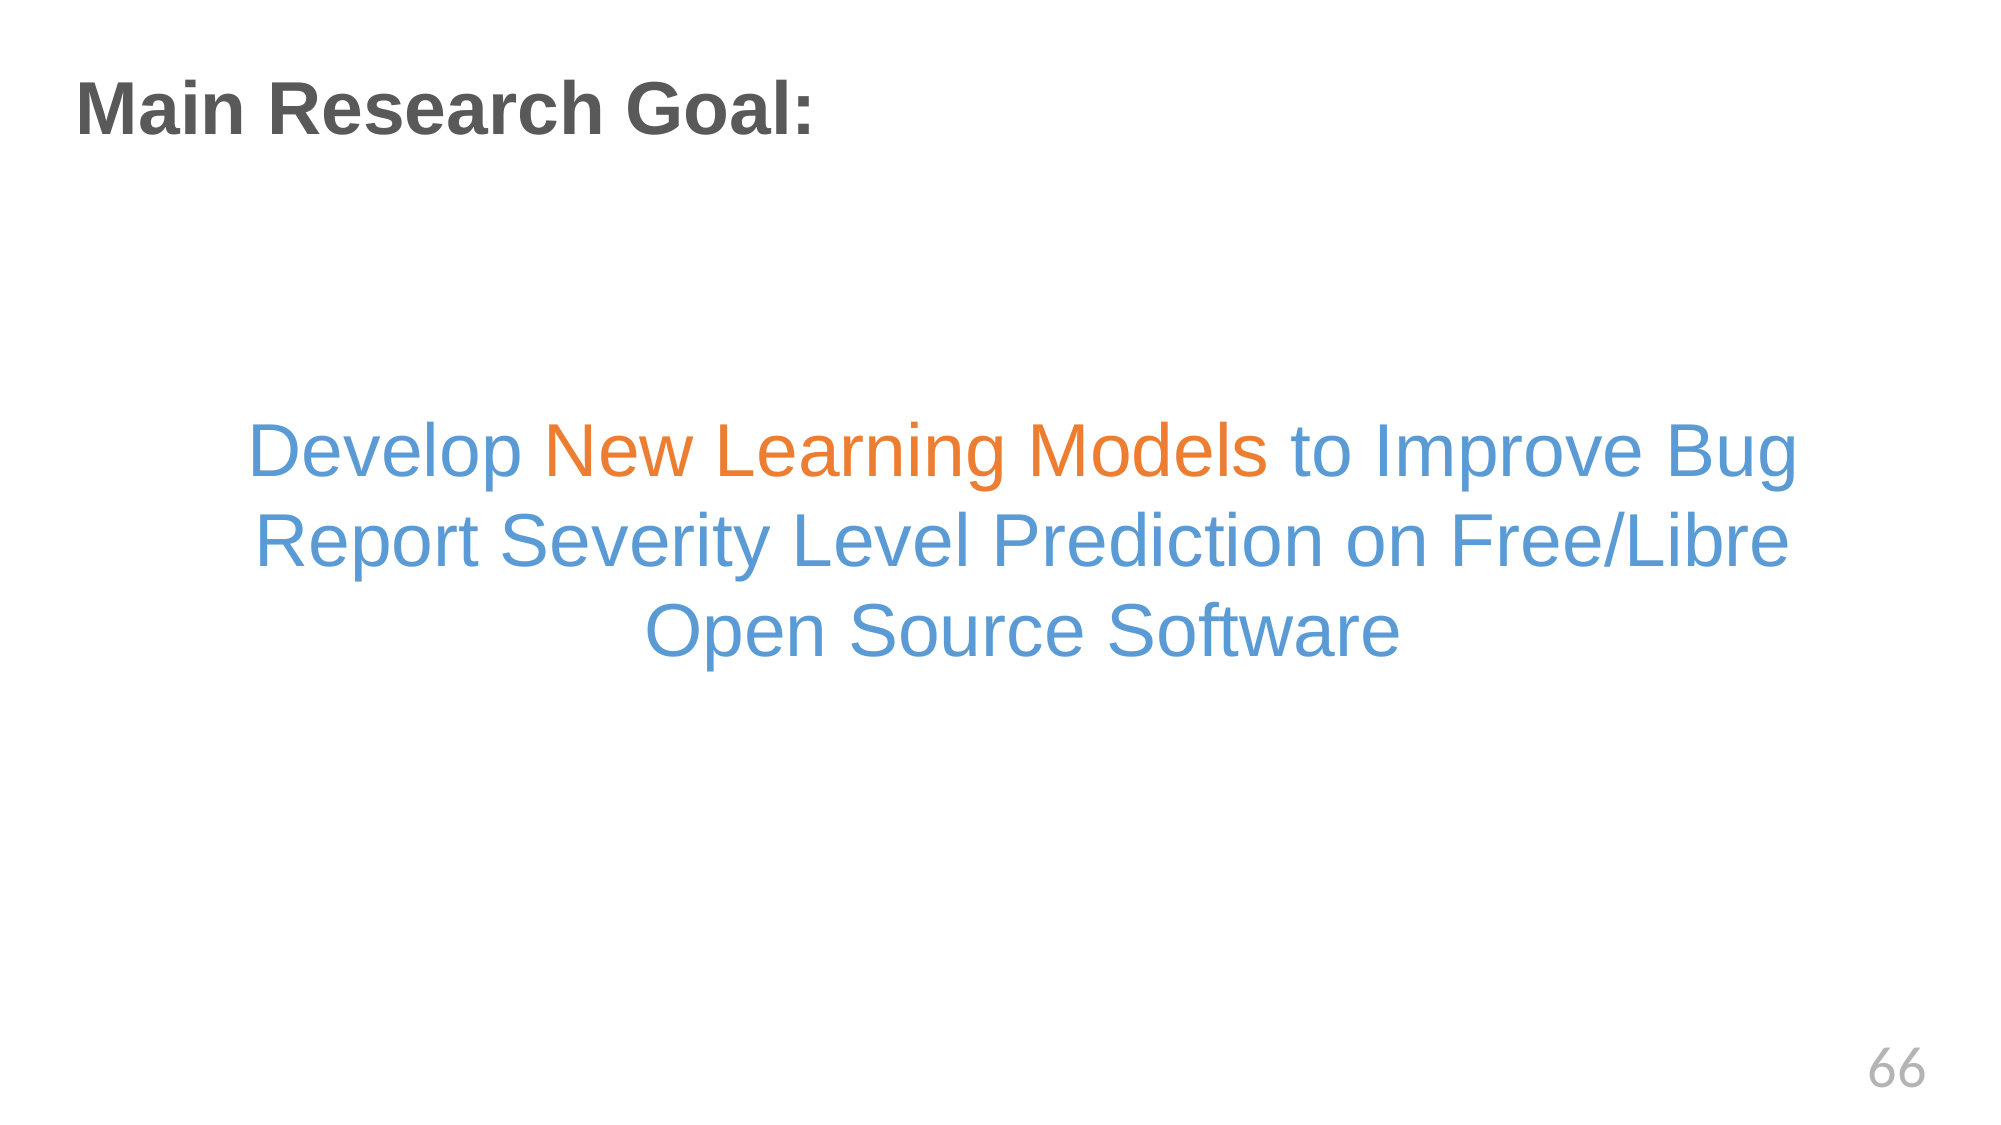

Main Research Goal:
Develop New Learning Models to Improve Bug Report Severity Level Prediction on Free/Libre Open Source Software
66